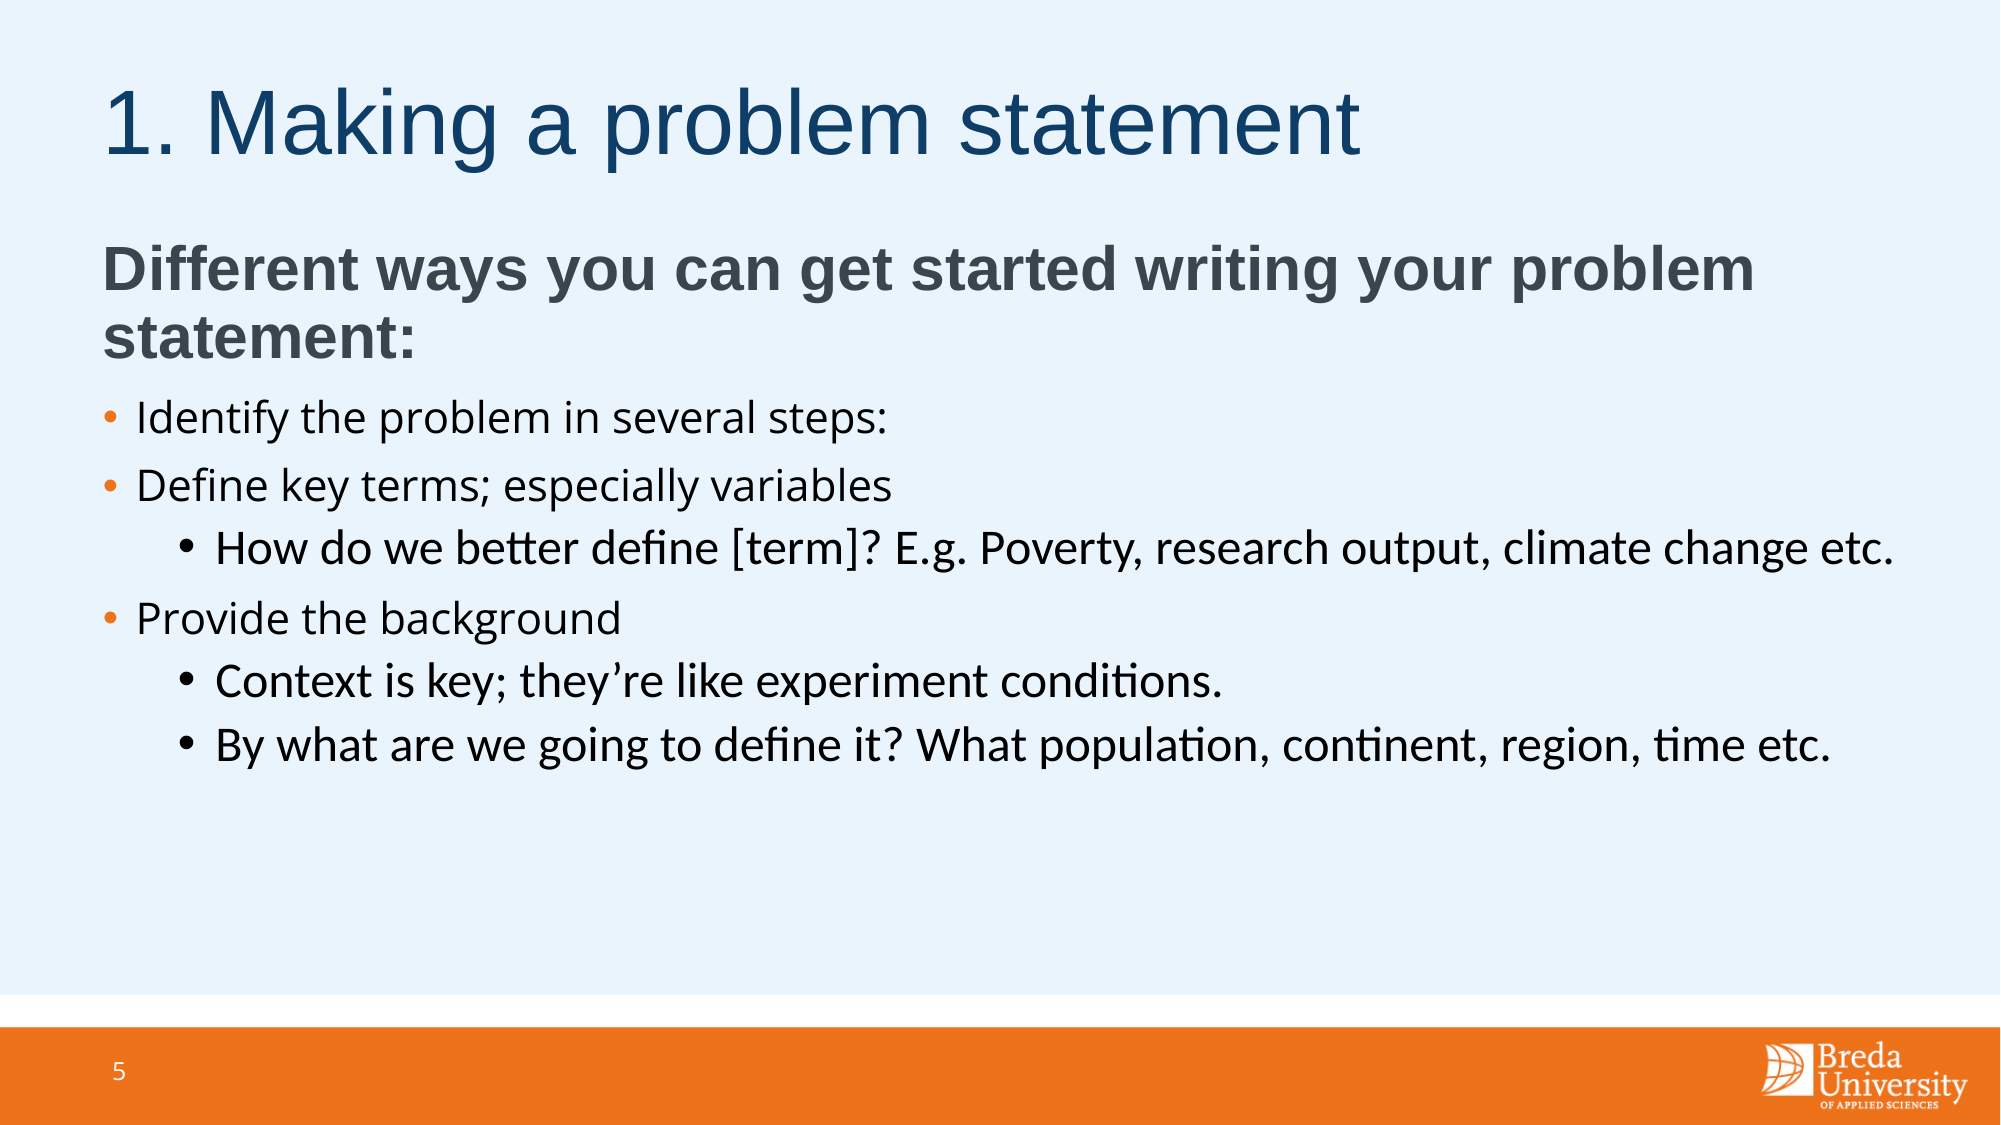

# 1. Making a problem statement
Different ways you can get started writing your problem statement:

Identify the problem in several steps:
Define key terms; especially variables
How do we better define [term]? E.g. Poverty, research output, climate change etc.
Provide the background
Context is key; they’re like experiment conditions.
By what are we going to define it? What population, continent, region, time etc.

5